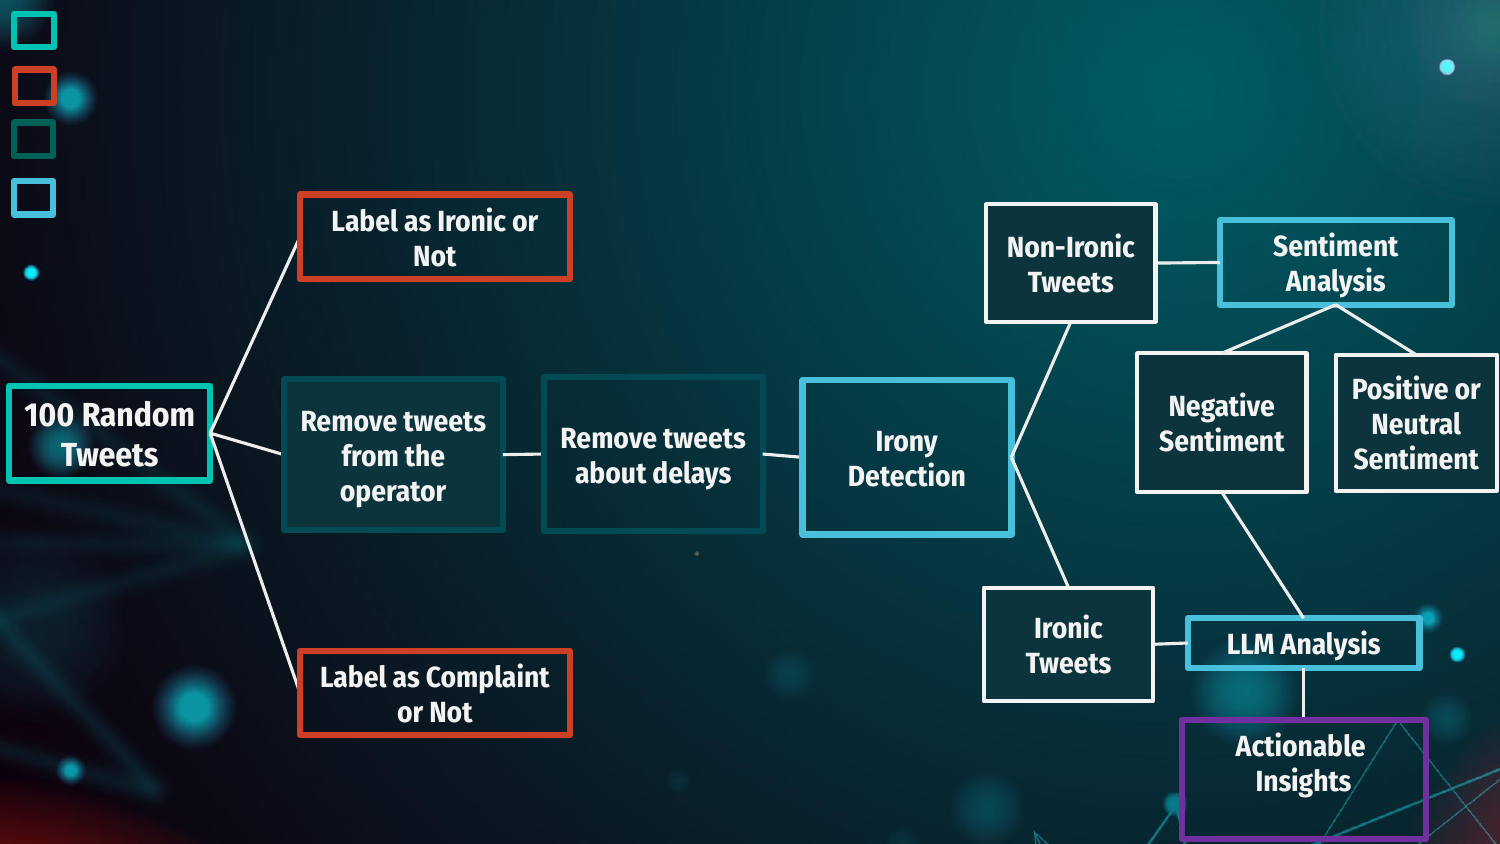

Label as Ironic or Not
Non-Ironic Tweets
Sentiment Analysis
Negative Sentiment
Positive or Neutral Sentiment

Remove tweets about delays

Irony Detection

Remove tweets from the operator
100 Random Tweets
LLM Analysis
Ironic Tweets
Label as Complaint or Not
Actionable
Insights